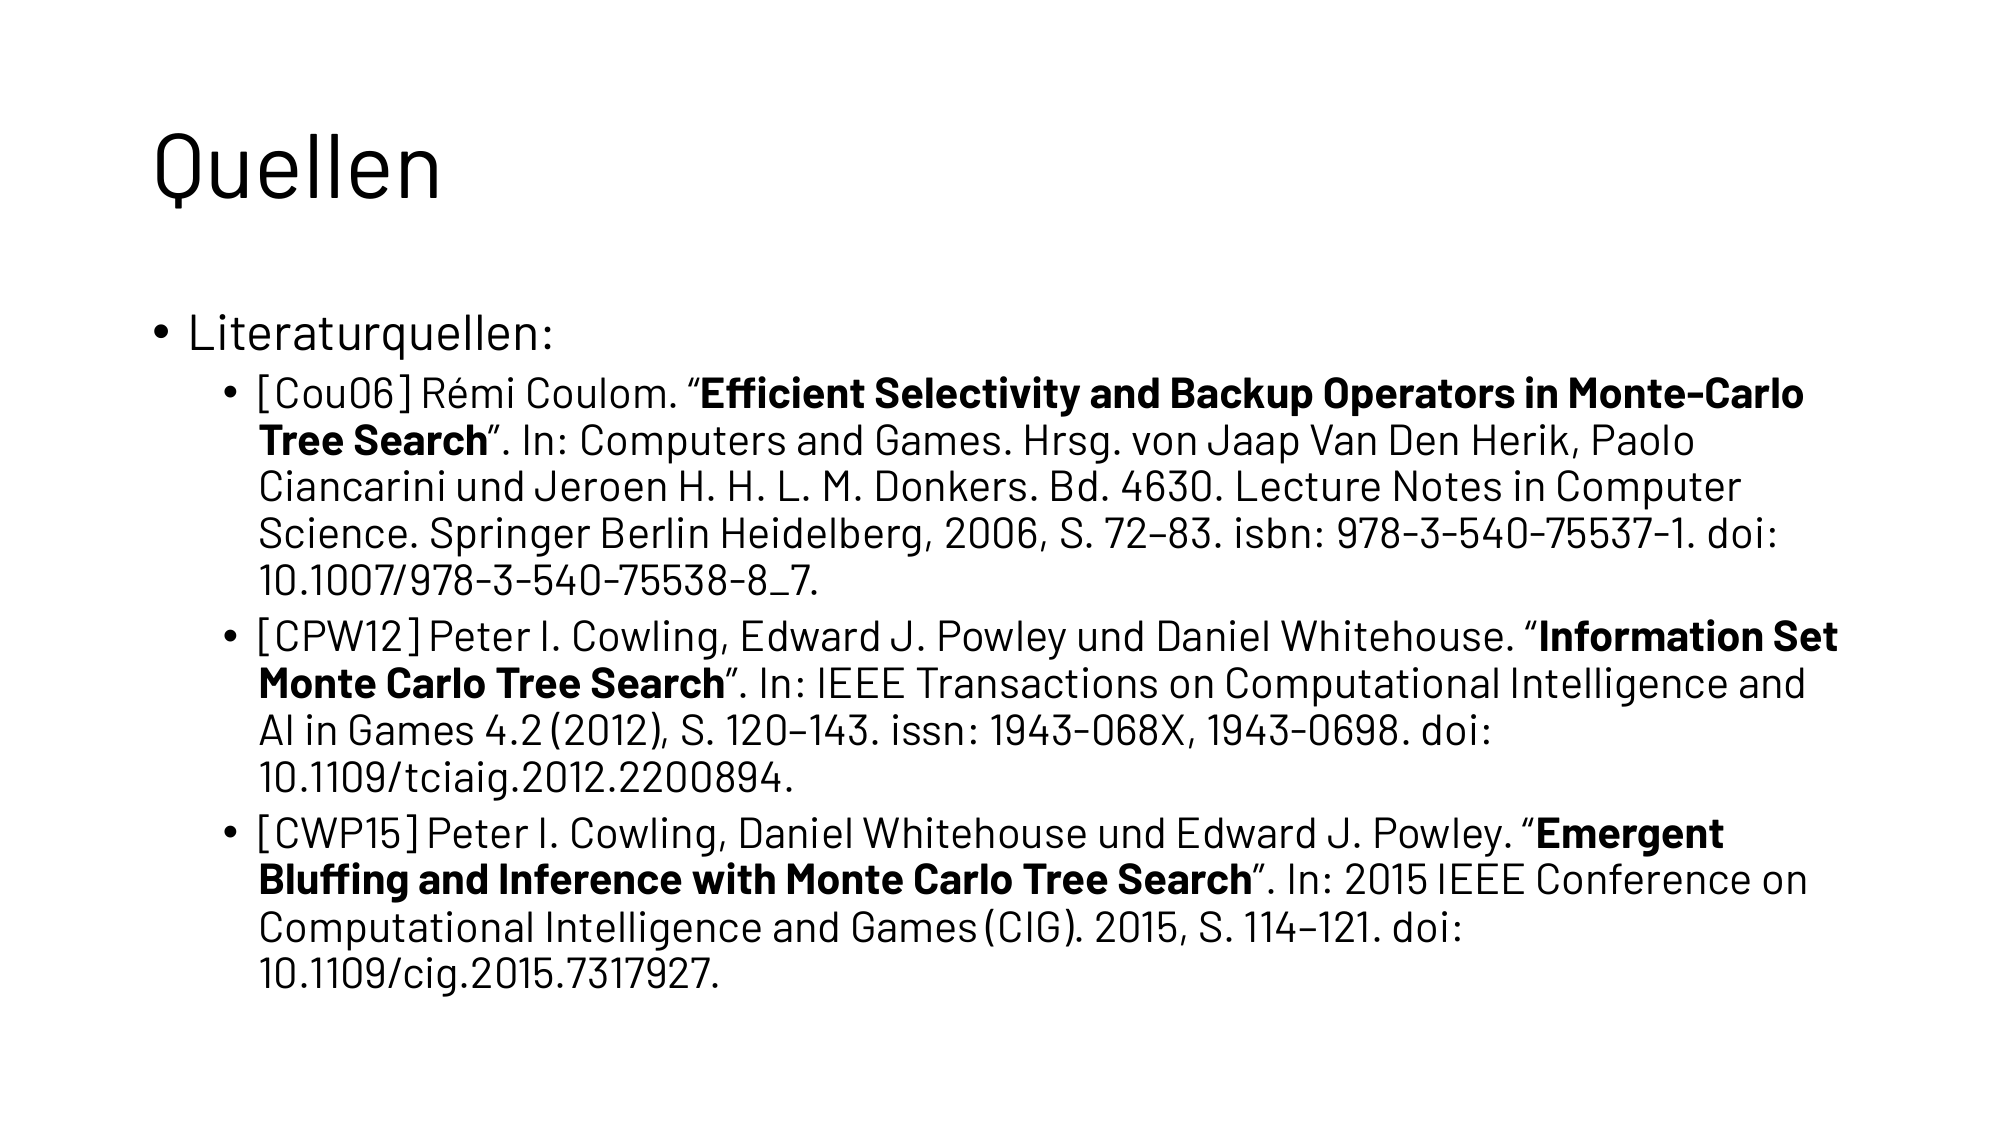

# Quellen
Literaturquellen:
[Cou06] Rémi Coulom. “Efficient Selectivity and Backup Operators in Monte-Carlo Tree Search”. In: Computers and Games. Hrsg. von Jaap Van Den Herik, Paolo Ciancarini und Jeroen H. H. L. M. Donkers. Bd. 4630. Lecture Notes in Computer Science. Springer Berlin Heidelberg, 2006, S. 72–83. isbn: 978-3-540-75537-1. doi: 10.1007/978-3-540-75538-8_7.
[CPW12] Peter I. Cowling, Edward J. Powley und Daniel Whitehouse. “Information Set Monte Carlo Tree Search”. In: IEEE Transactions on Computational Intelligence and AI in Games 4.2 (2012), S. 120–143. issn: 1943-068X, 1943-0698. doi: 10.1109/tciaig.2012.2200894.
[CWP15] Peter I. Cowling, Daniel Whitehouse und Edward J. Powley. “Emergent Bluffing and Inference with Monte Carlo Tree Search”. In: 2015 IEEE Conference on Computational Intelligence and Games (CIG). 2015, S. 114–121. doi: 10.1109/cig.2015.7317927.